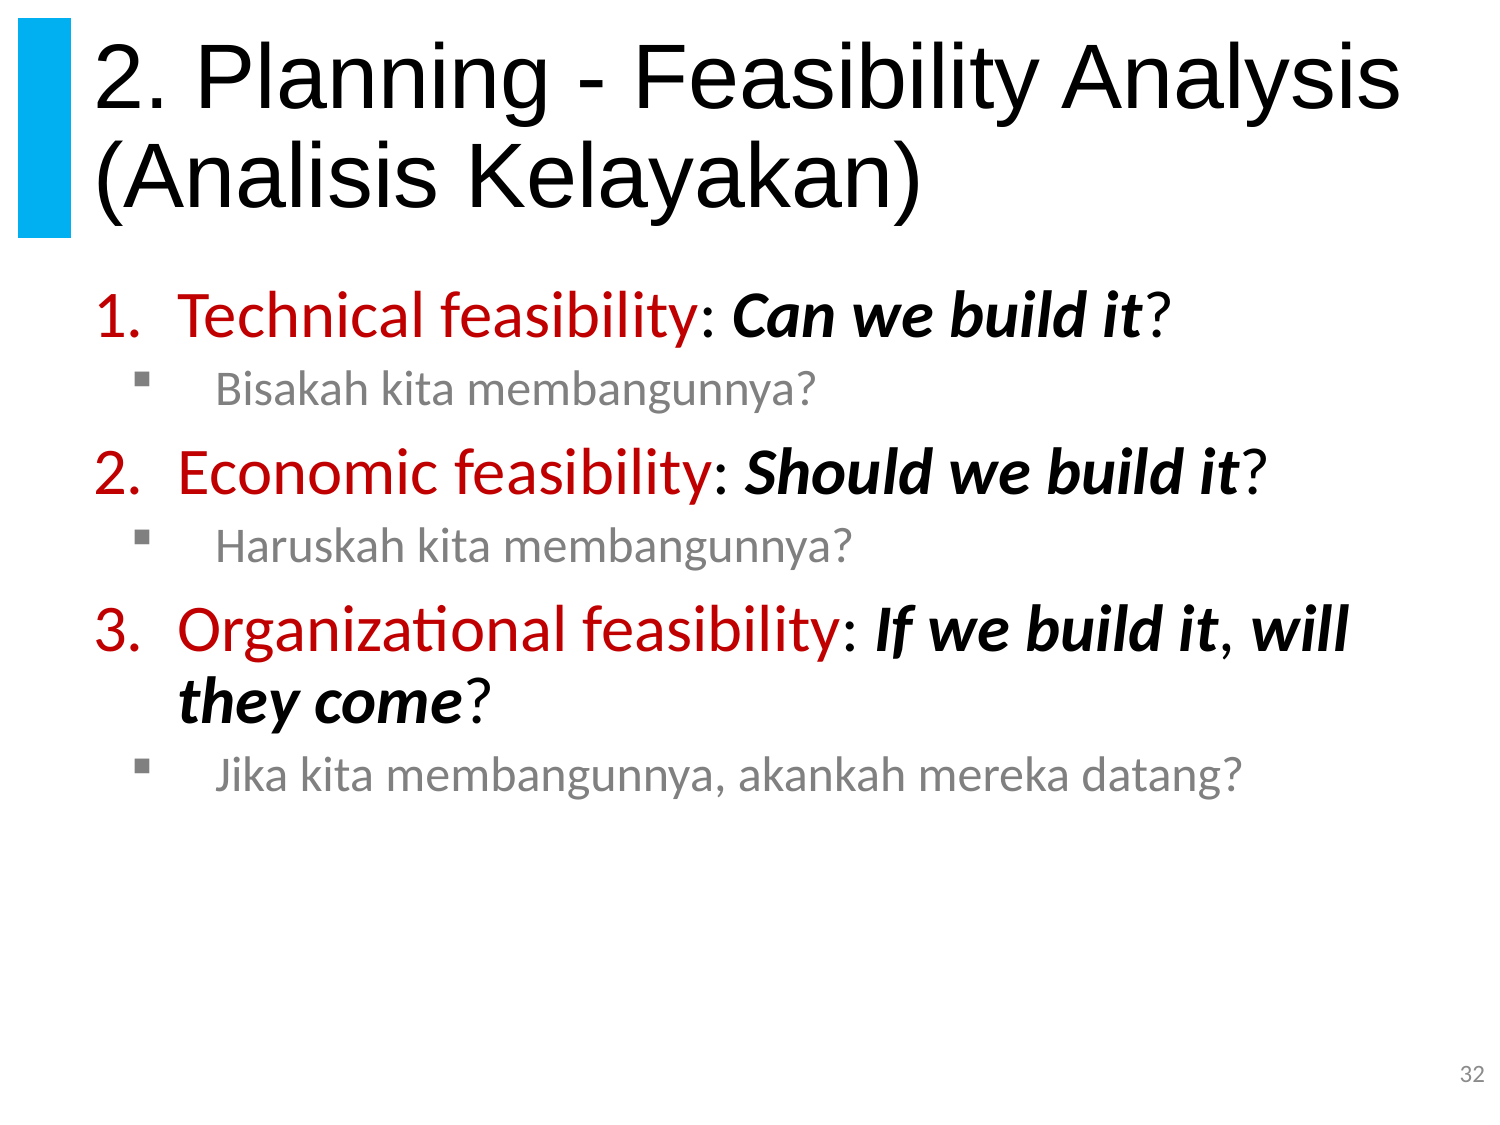

# 2. Planning - Feasibility Analysis (Analisis Kelayakan)
Technical feasibility: Can we build it?
Bisakah kita membangunnya?
Economic feasibility: Should we build it?
Haruskah kita membangunnya?
Organizational feasibility: If we build it, will they come?
Jika kita membangunnya, akankah mereka datang?
32